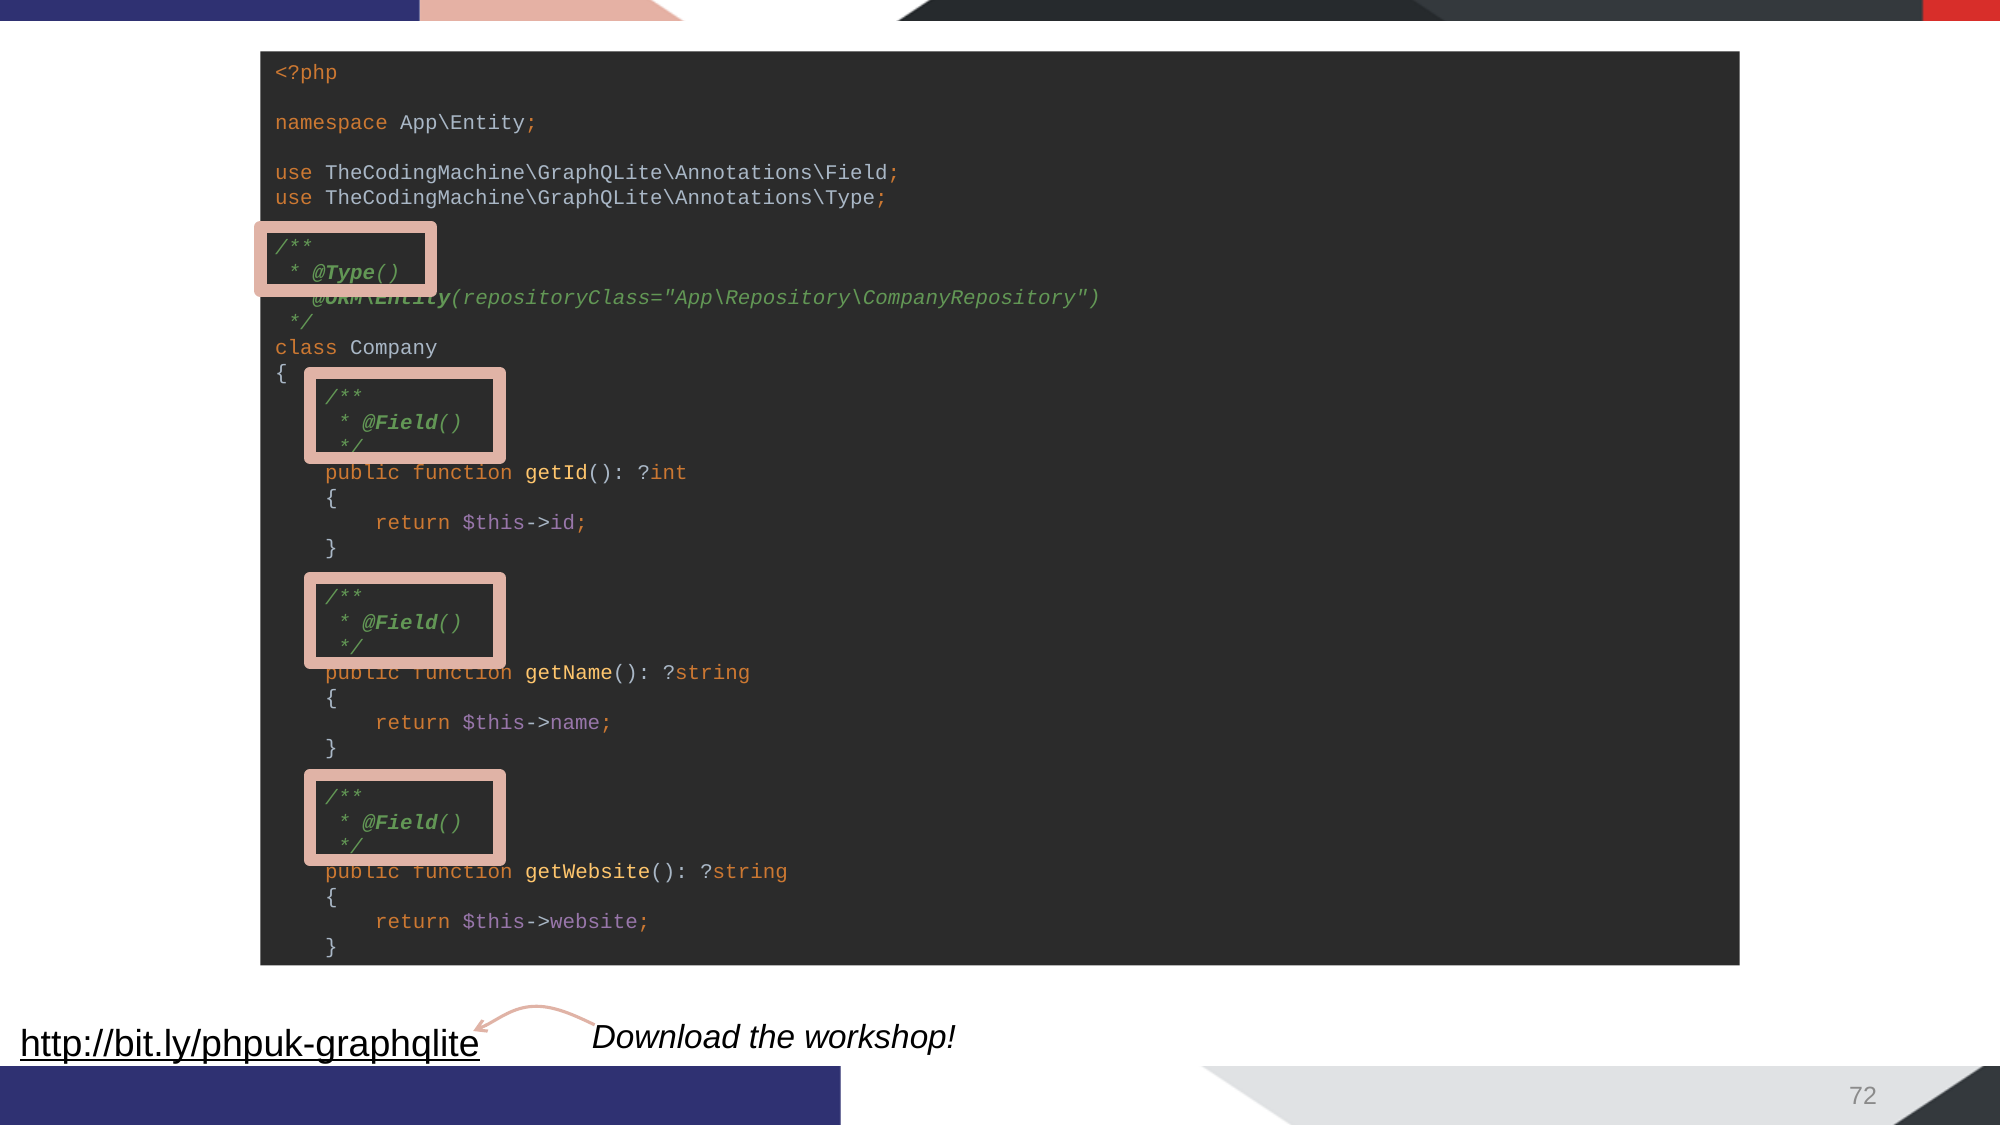

<?php
namespace App\Entity;
use TheCodingMachine\GraphQLite\Annotations\Field;
use TheCodingMachine\GraphQLite\Annotations\Type;
/**
 * @Type()
 * @ORM\Entity(repositoryClass="App\Repository\CompanyRepository")
 */
class Company
{
    /**
     * @Field()
     */
    public function getId(): ?int
    {
        return $this->id;
    }
    /**
     * @Field()
     */
    public function getName(): ?string
    {
        return $this->name;
    }
    /**
     * @Field()
     */
    public function getWebsite(): ?string
    {
        return $this->website;
    }
#

72